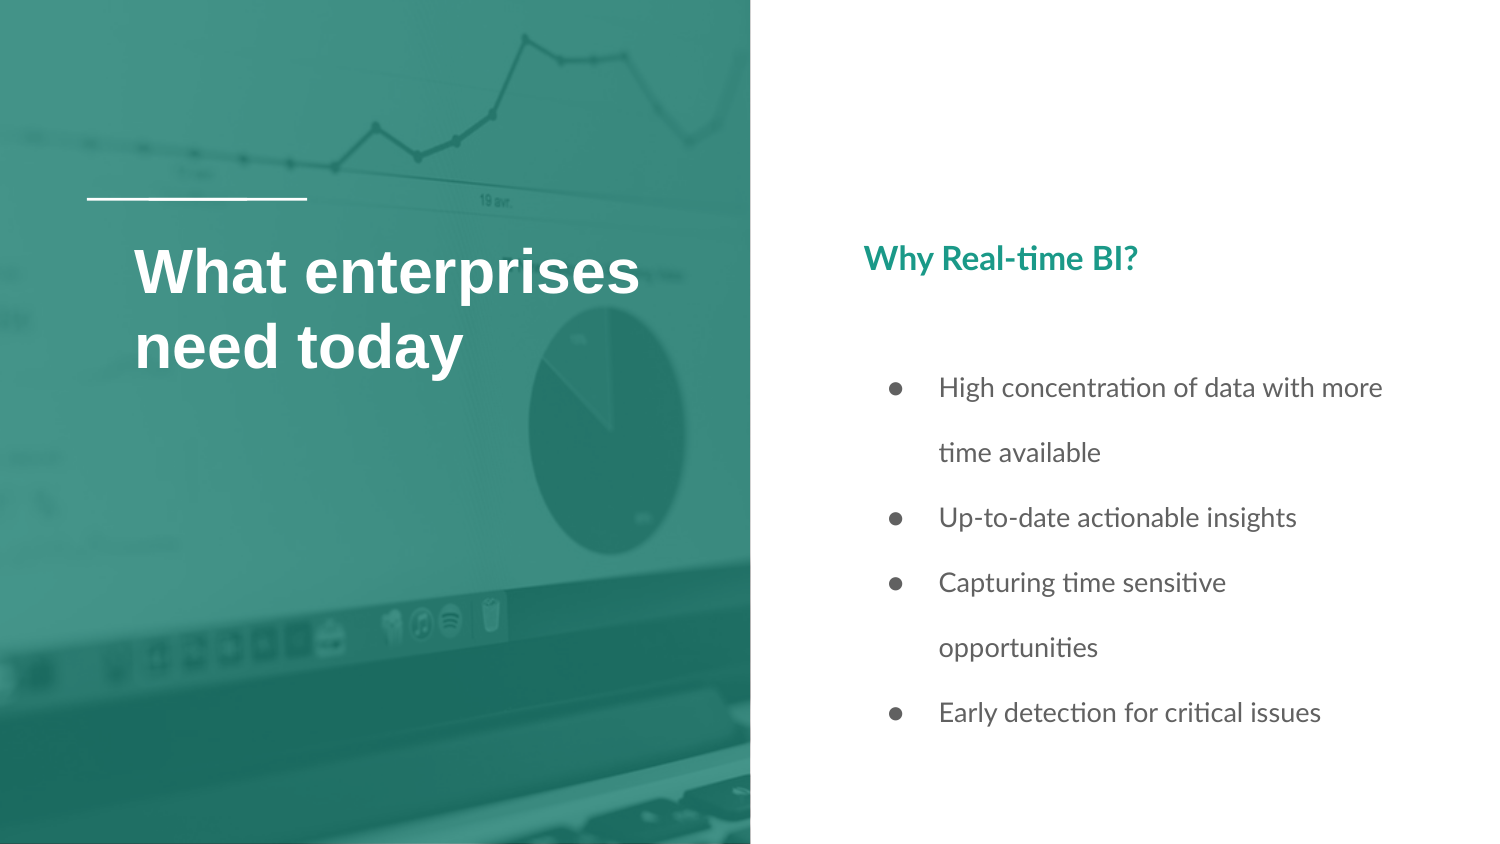

# What enterprises need today

Why Real-time BI?

High concentration of data with more time available
Up-to-date actionable insights
Capturing time sensitive opportunities
Early detection for critical issues